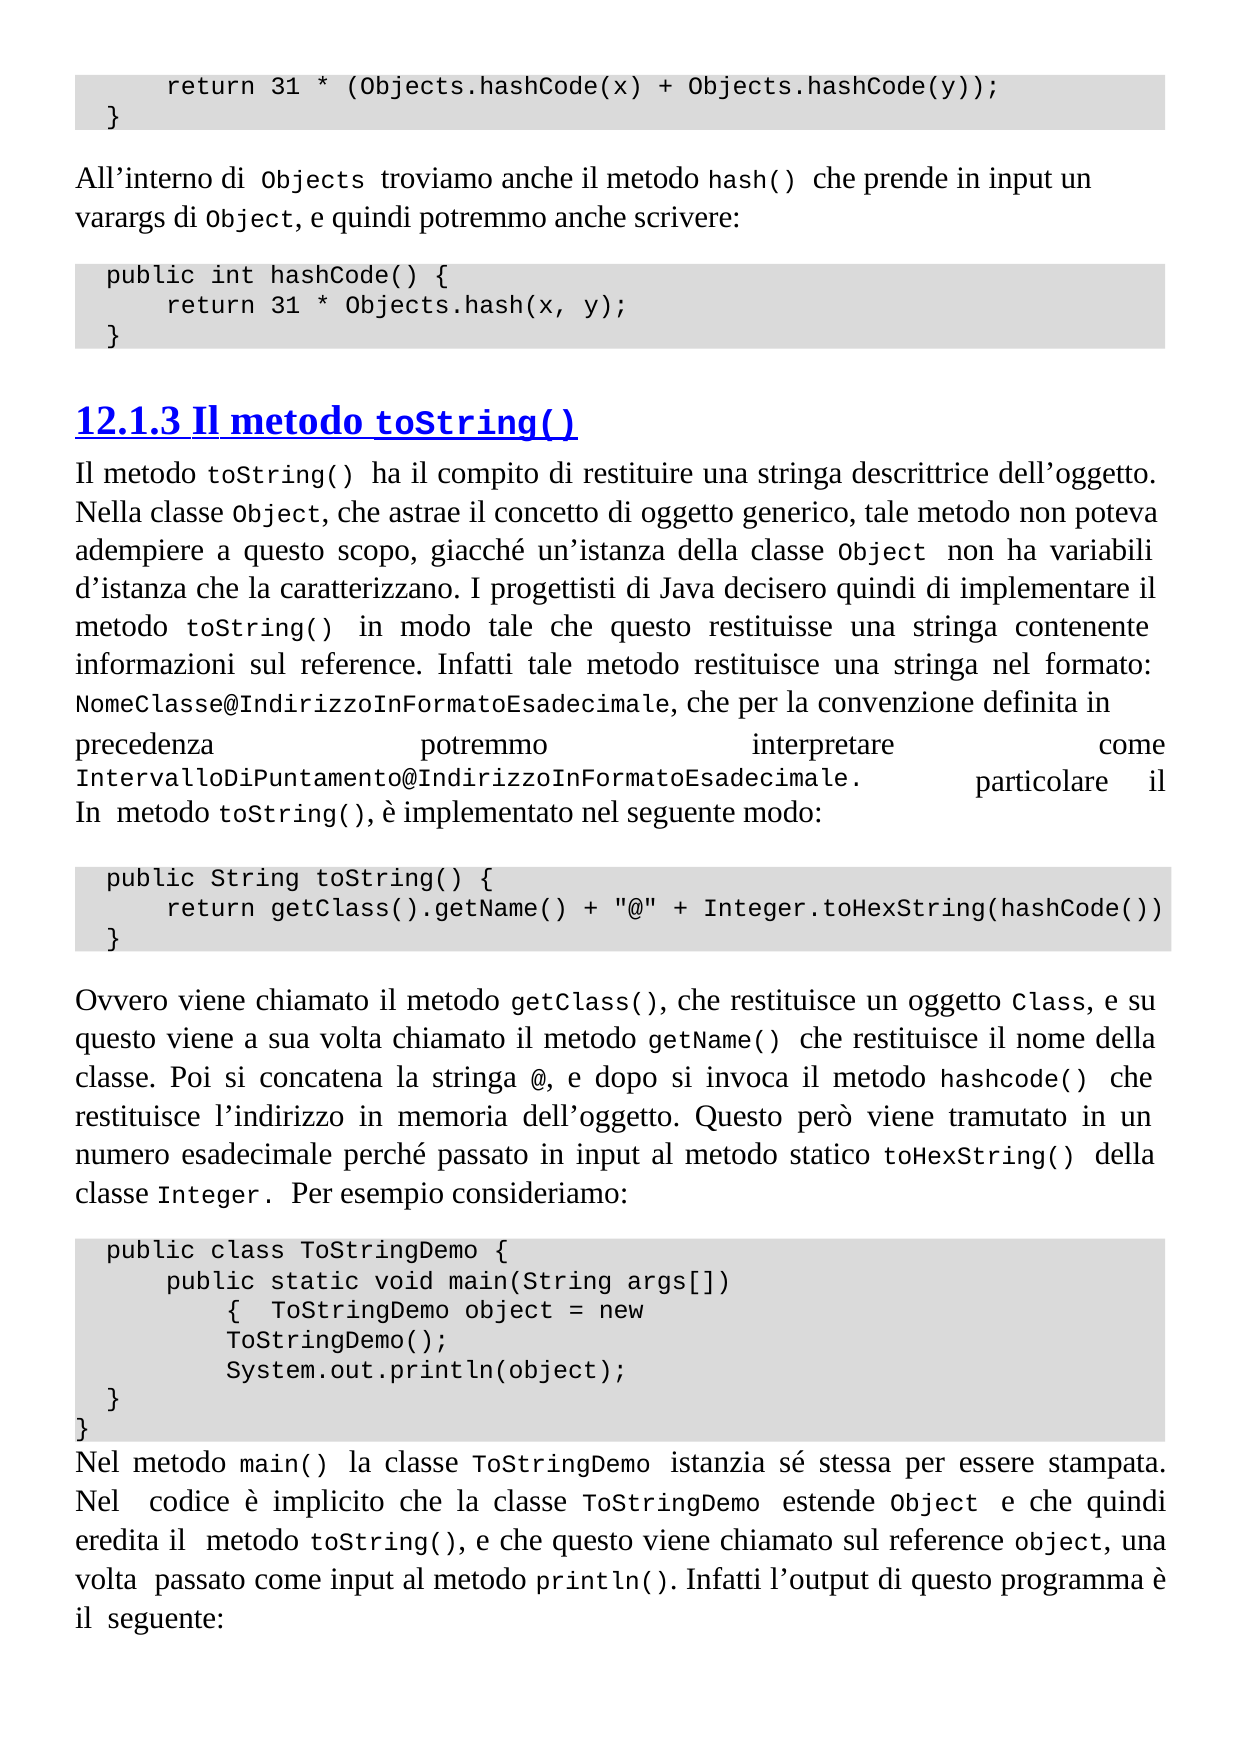

return 31 * (Objects.hashCode(x) + Objects.hashCode(y));
}
All’interno di Objects troviamo anche il metodo hash() che prende in input un  varargs di Object, e quindi potremmo anche scrivere:
public int hashCode() {
return 31 * Objects.hash(x, y);
}
12.1.3 Il metodo toString()
Il metodo toString() ha il compito di restituire una stringa descrittrice dell’oggetto.  Nella classe Object, che astrae il concetto di oggetto generico, tale metodo non poteva  adempiere a questo scopo, giacché un’istanza della classe Object non ha variabili  d’istanza che la caratterizzano. I progettisti di Java decisero quindi di implementare il  metodo toString() in modo tale che questo restituisse una stringa contenente  informazioni sul reference. Infatti tale metodo restituisce una stringa nel formato:  NomeClasse@IndirizzoInFormatoEsadecimale, che per la convenzione definita in
precedenza	potremmo	interpretare  IntervalloDiPuntamento@IndirizzoInFormatoEsadecimale.	In  metodo toString(), è implementato nel seguente modo:
come
particolare	il
public String toString() {
return getClass().getName() + "@" + Integer.toHexString(hashCode())
}
Ovvero viene chiamato il metodo getClass(), che restituisce un oggetto Class, e su  questo viene a sua volta chiamato il metodo getName() che restituisce il nome della  classe. Poi si concatena la stringa @, e dopo si invoca il metodo hashcode() che  restituisce l’indirizzo in memoria dell’oggetto. Questo però viene tramutato in un  numero esadecimale perché passato in input al metodo statico toHexString() della  classe Integer. Per esempio consideriamo:
public class ToStringDemo {
public static void main(String args[]) {  ToStringDemo object = new ToStringDemo();  System.out.println(object);
}
}
Nel metodo main() la classe ToStringDemo istanzia sé stessa per essere stampata. Nel  codice è implicito che la classe ToStringDemo estende Object e che quindi eredita il  metodo toString(), e che questo viene chiamato sul reference object, una volta  passato come input al metodo println(). Infatti l’output di questo programma è il  seguente: